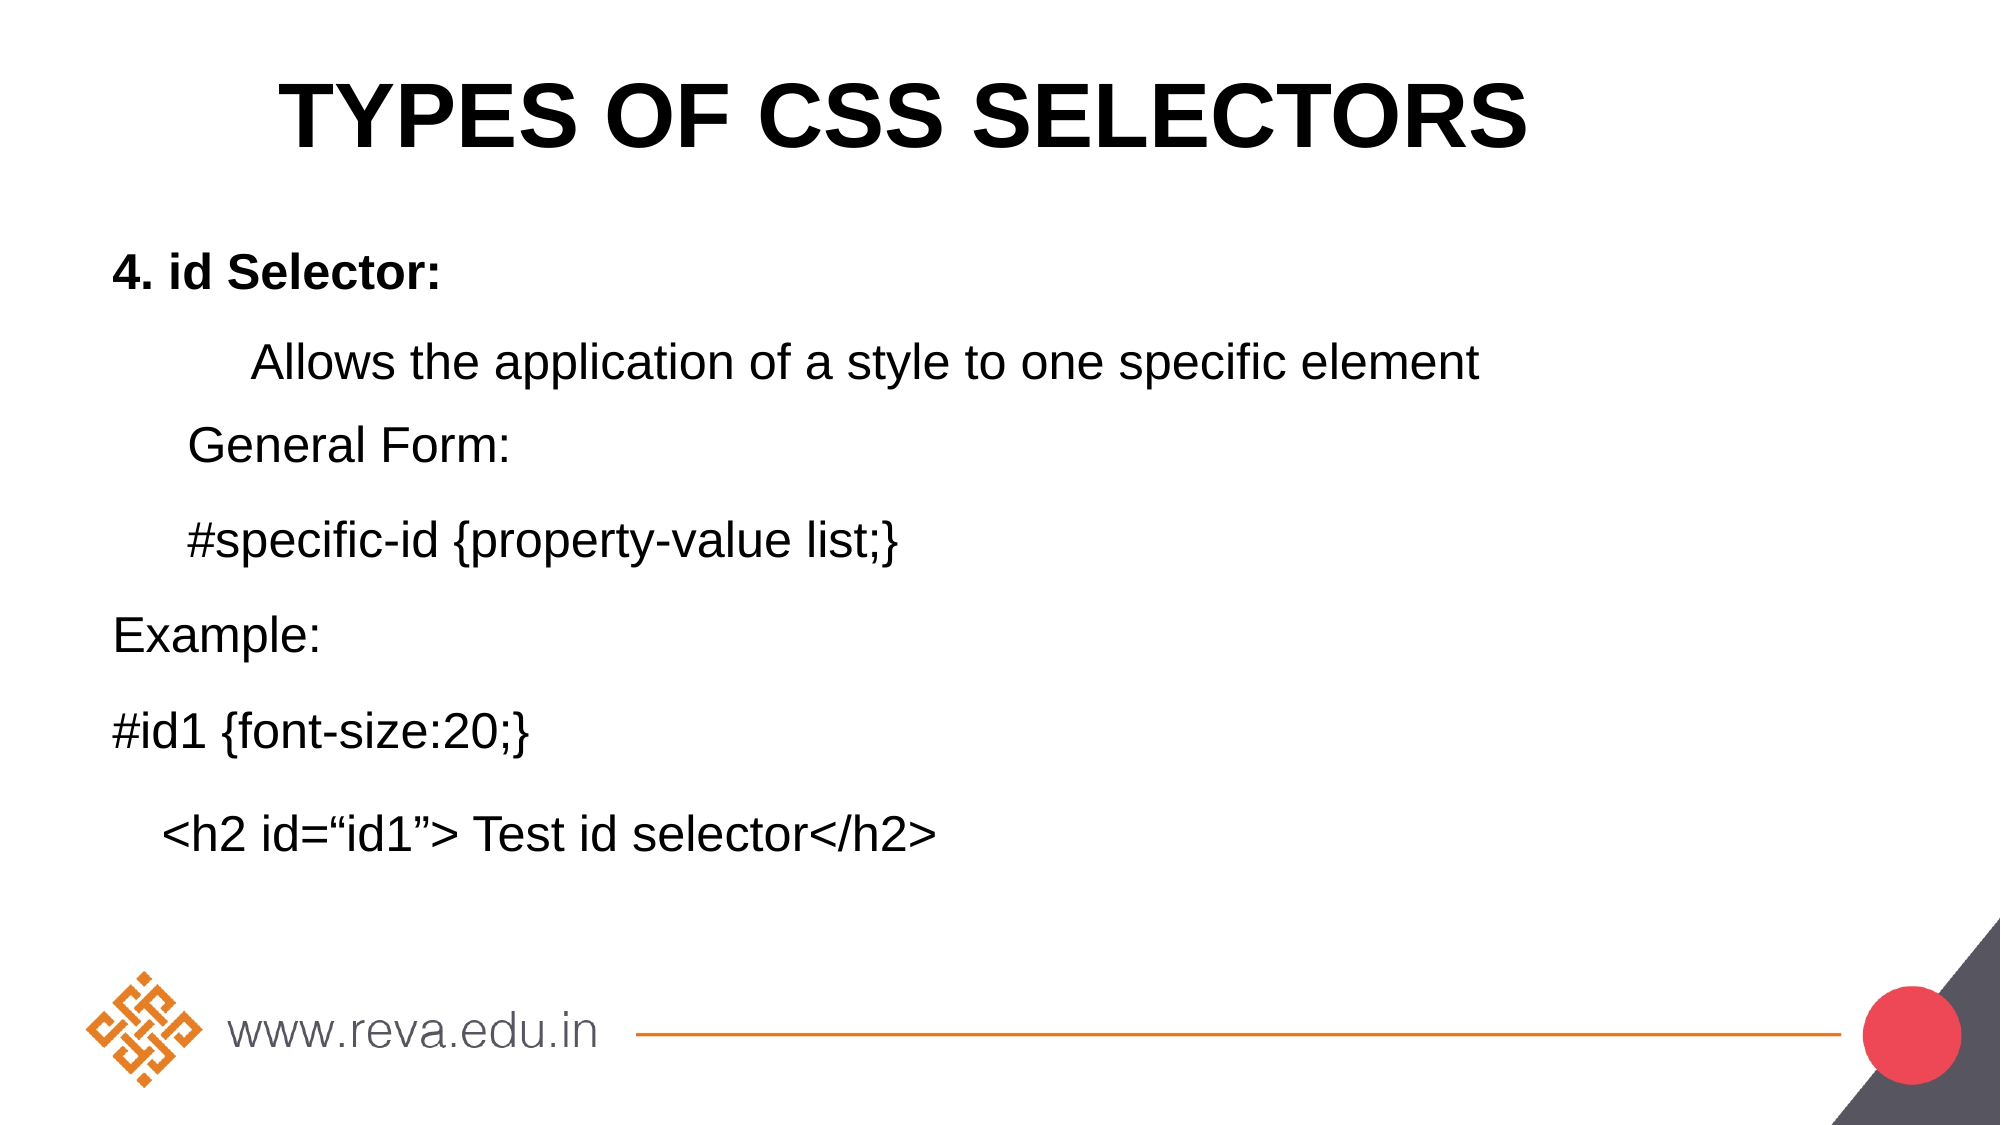

# TypEs of CSS SelectorS
4. id Selector:
 Allows the application of a style to one specific element
General Form:
#specific-id {property-value list;}
Example:
#id1 {font-size:20;}
<h2 id=“id1”> Test id selector</h2>